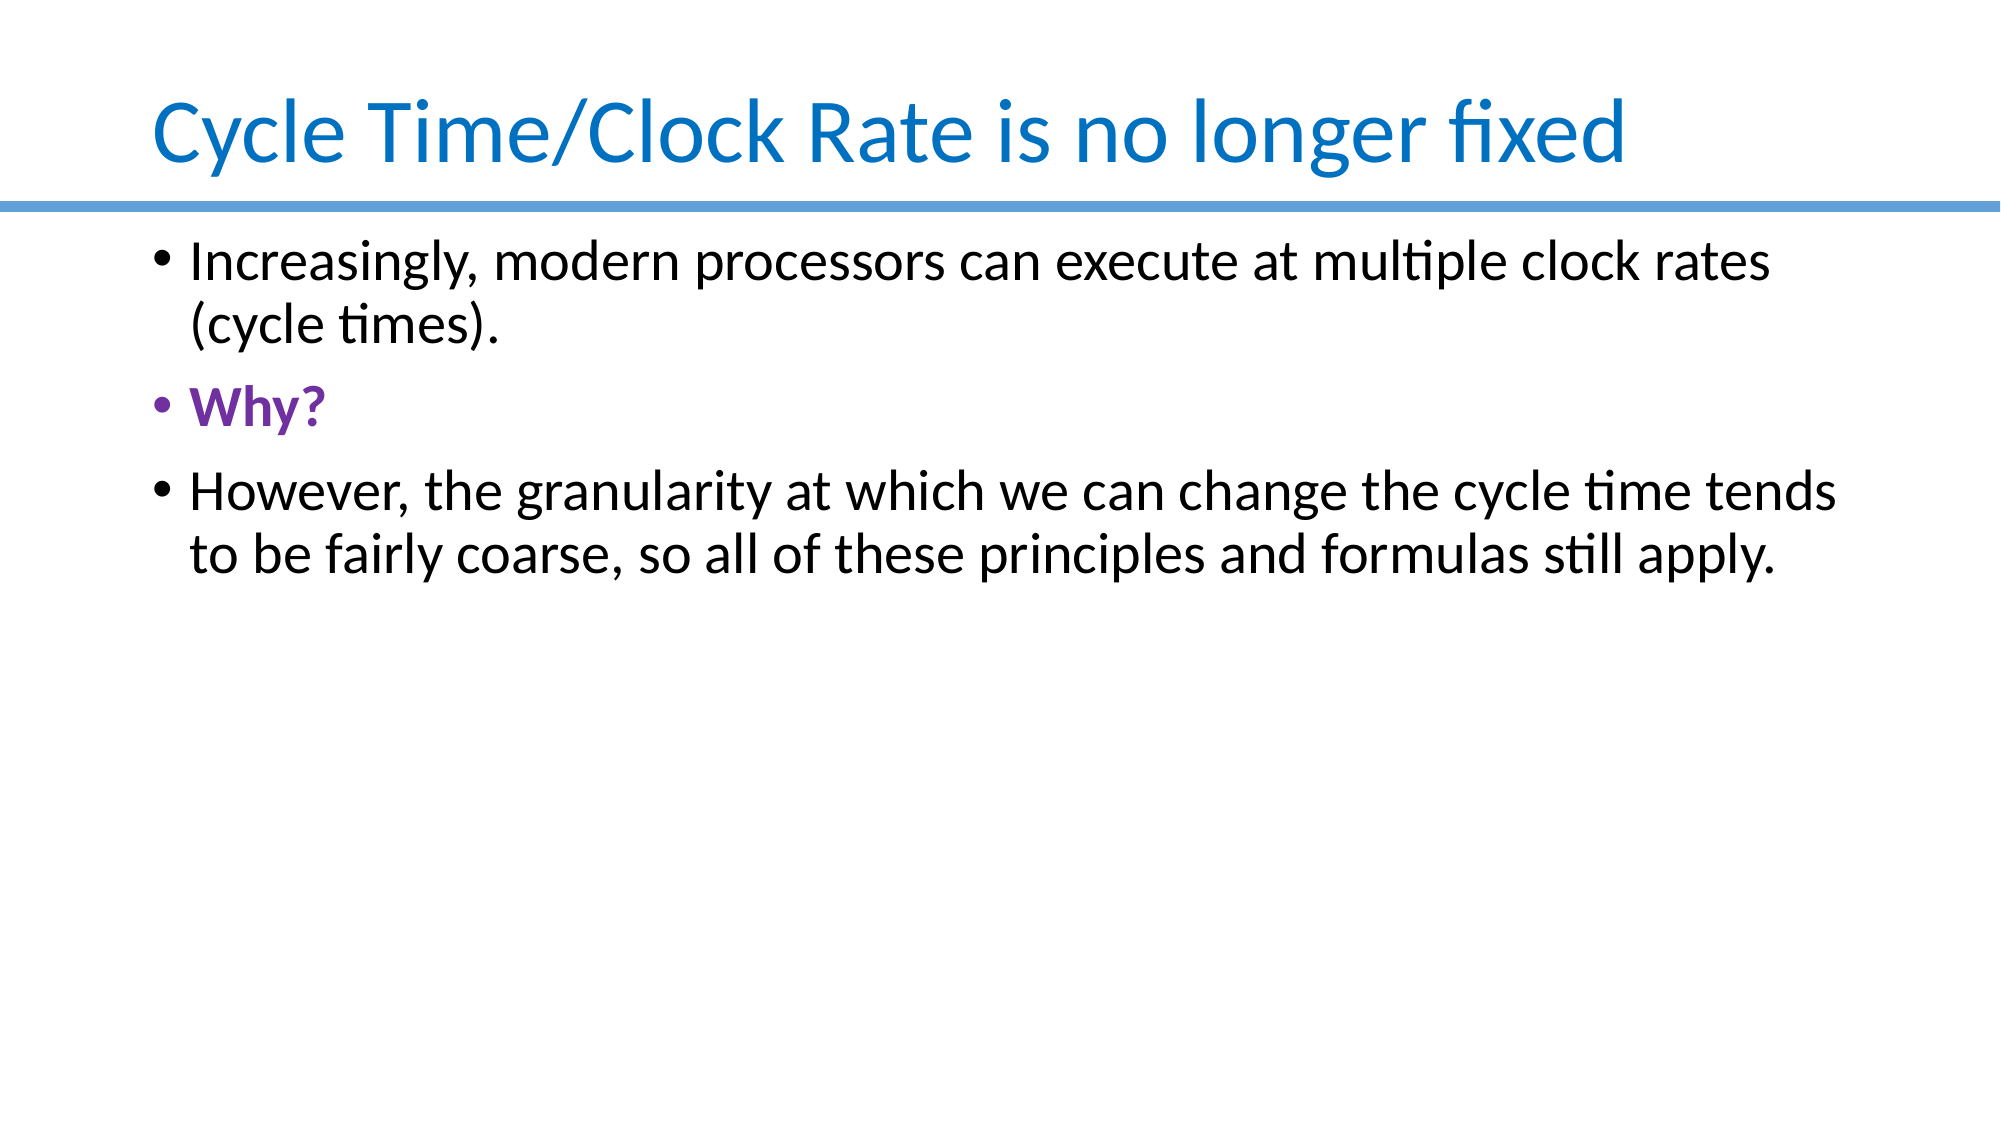

# Cycle Time/Clock Rate is no longer fixed
Increasingly, modern processors can execute at multiple clock rates (cycle times).
Why?
However, the granularity at which we can change the cycle time tends to be fairly coarse, so all of these principles and formulas still apply.